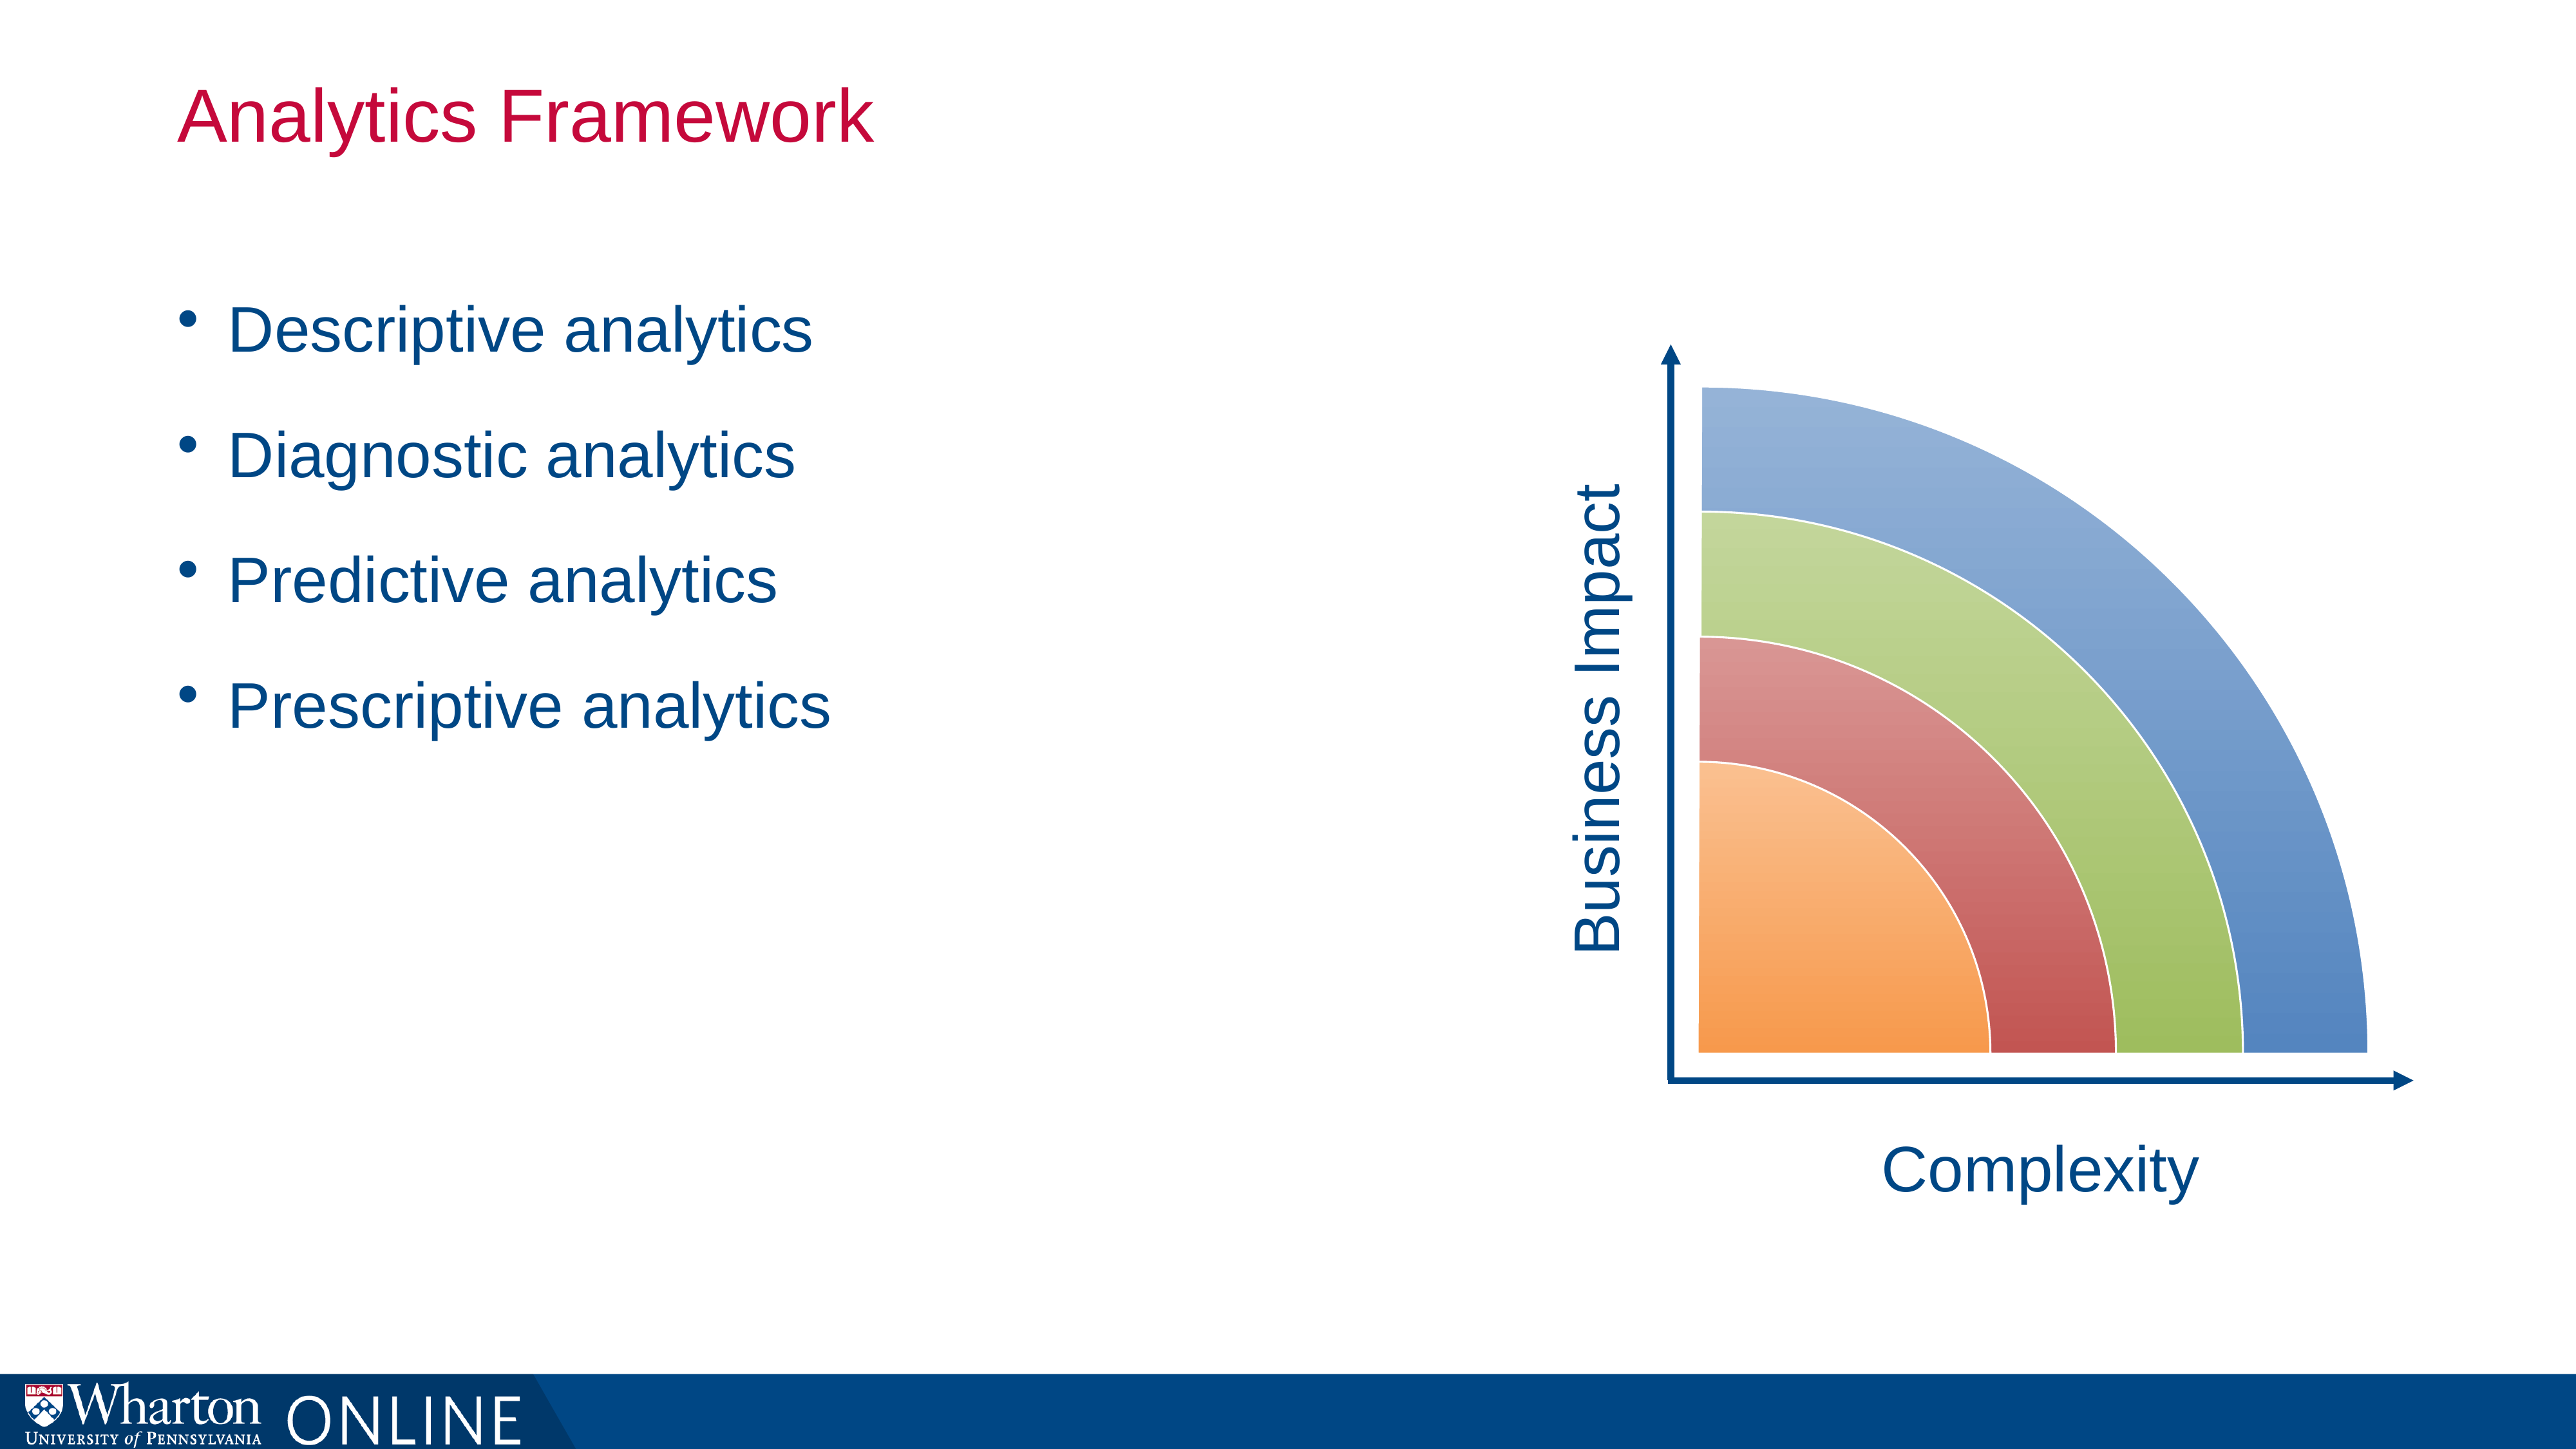

# Analytics Framework
Descriptive analytics
Diagnostic analytics
Predictive analytics
Prescriptive analytics

Business Impact

Complexity